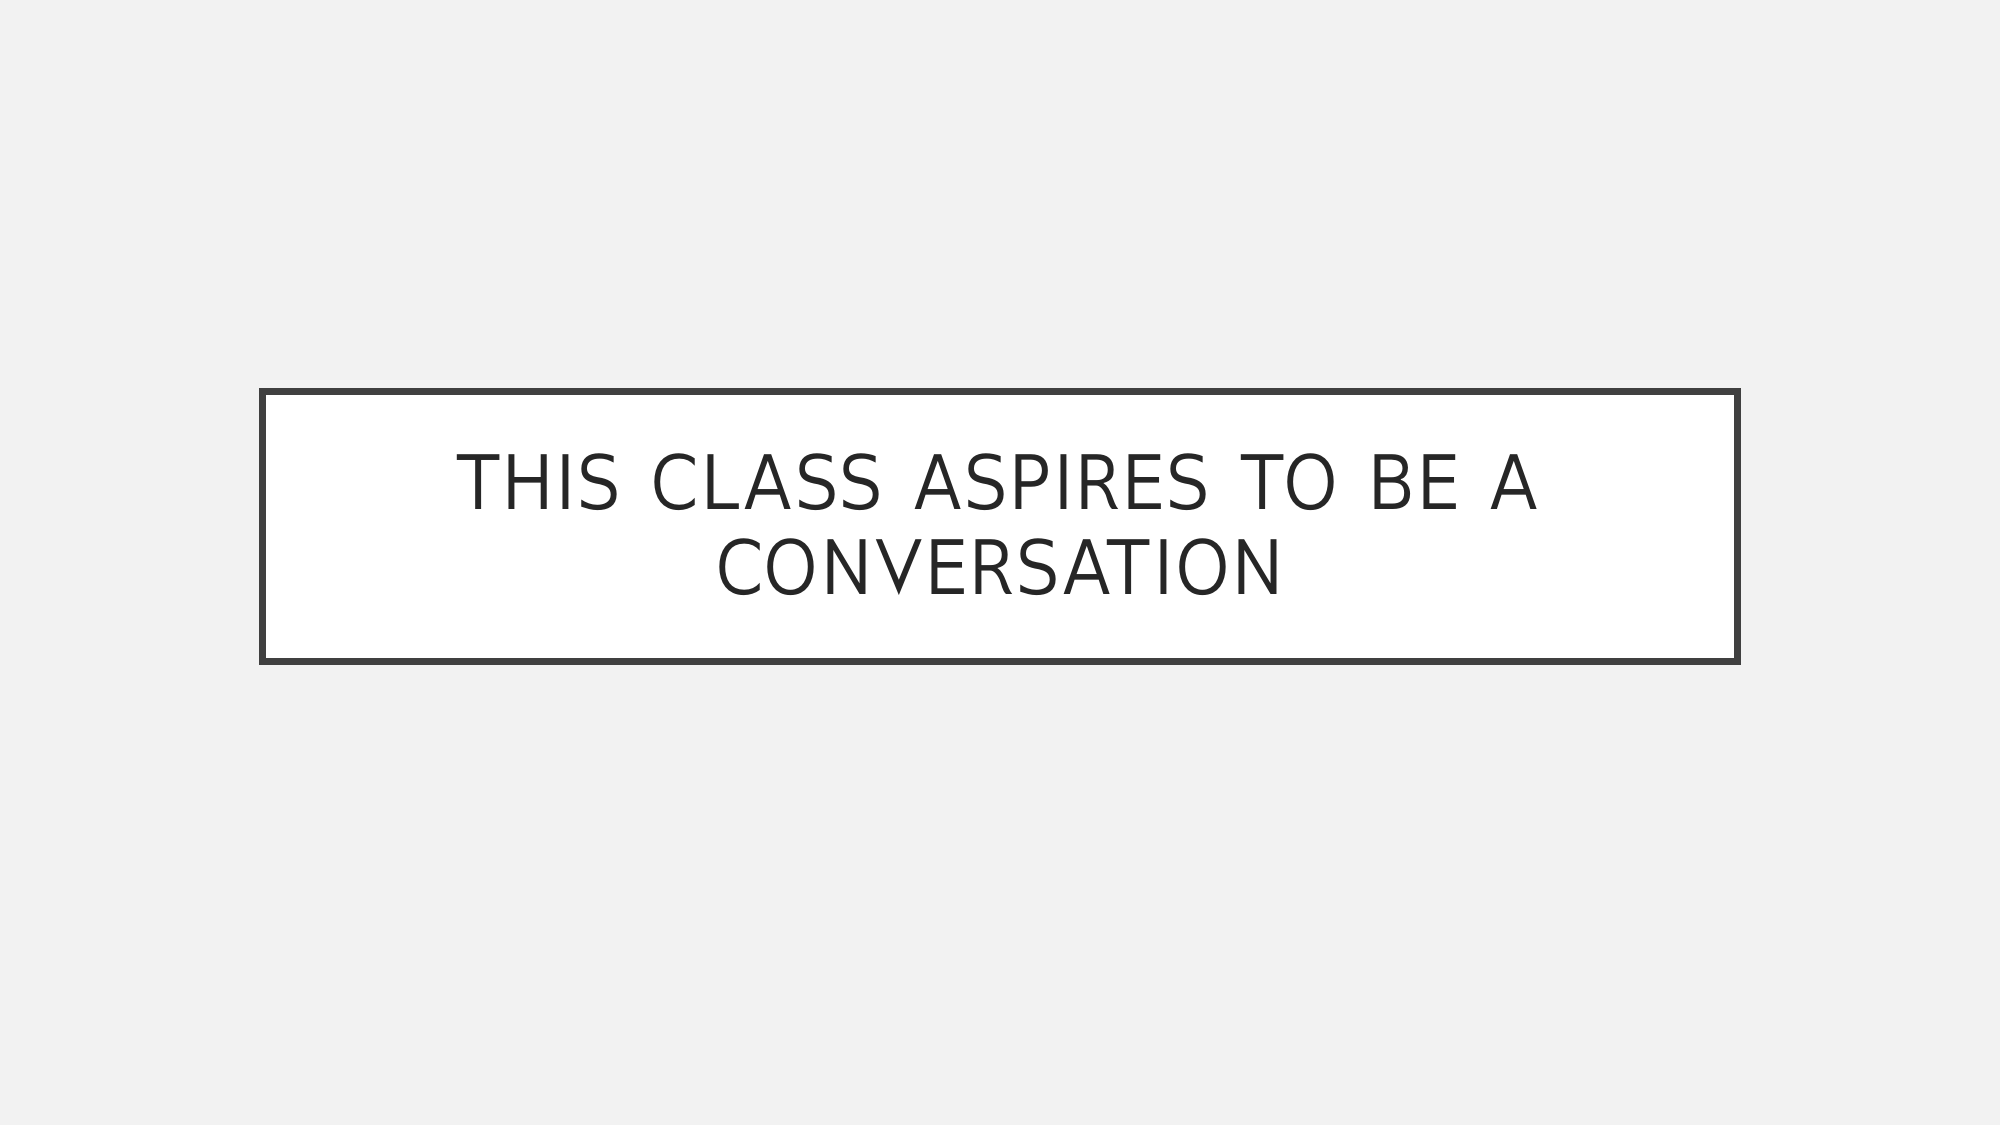

# This class Aspires to be a conversation